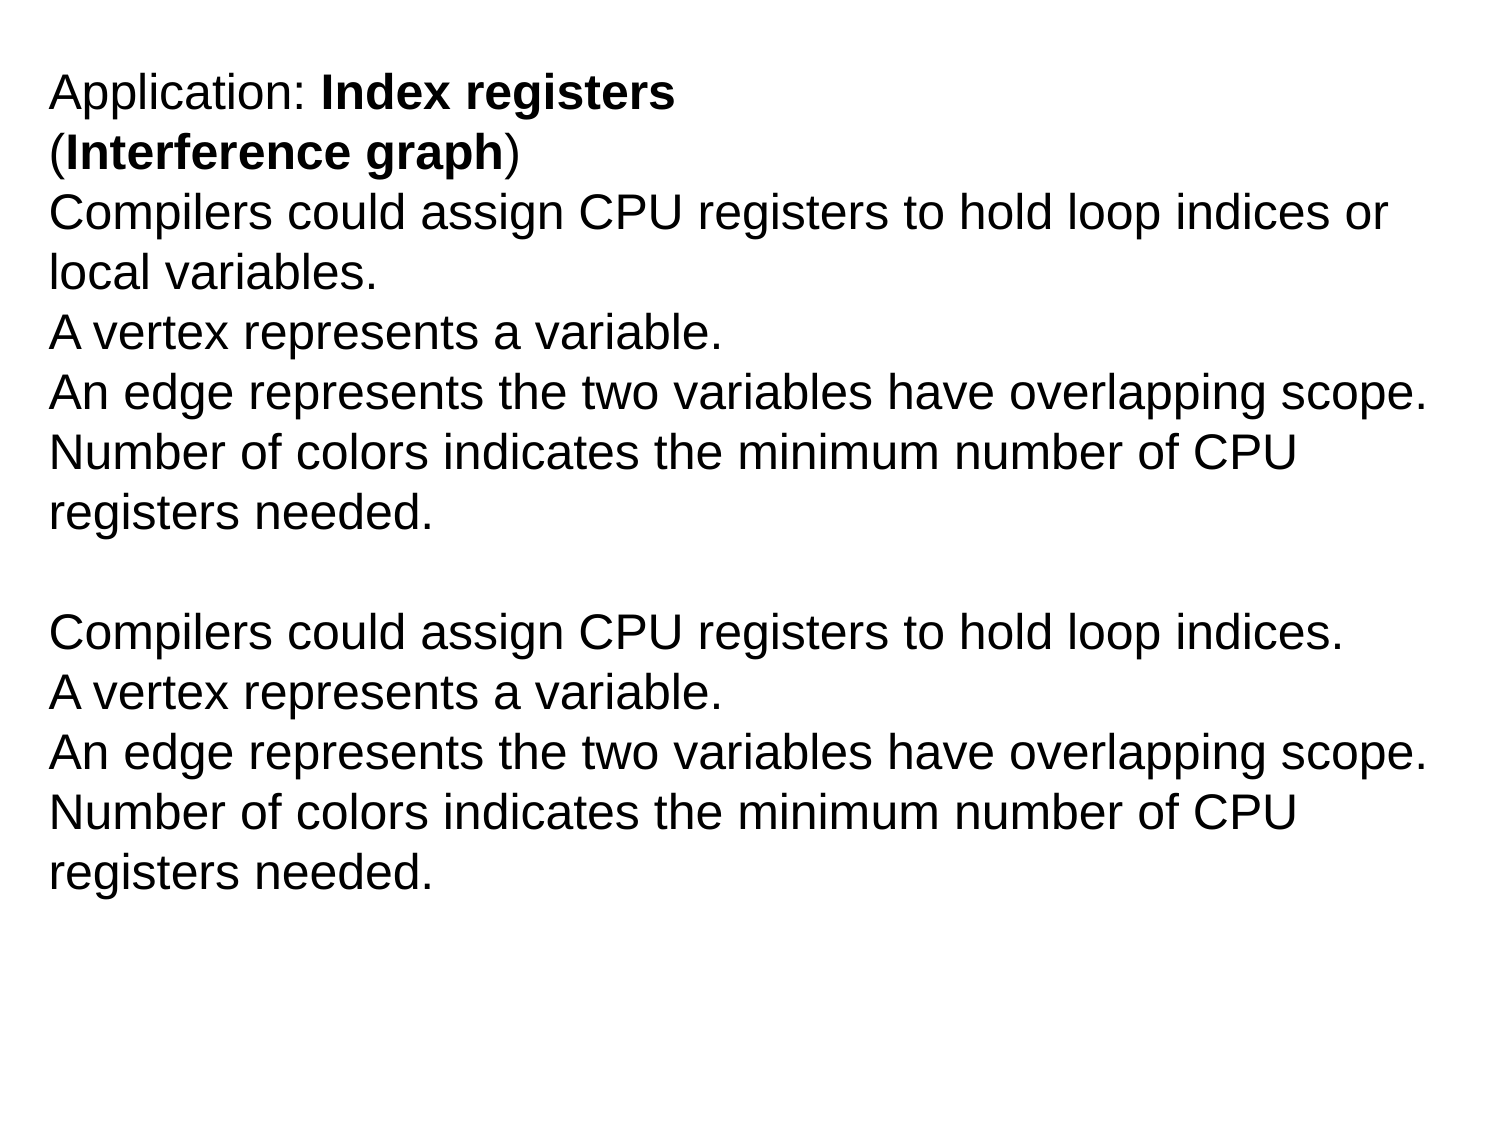

Application: Index registers
(Interference graph)
Compilers could assign CPU registers to hold loop indices or local variables.
A vertex represents a variable.
An edge represents the two variables have overlapping scope.
Number of colors indicates the minimum number of CPU registers needed.

Compilers could assign CPU registers to hold loop indices.
A vertex represents a variable.
An edge represents the two variables have overlapping scope.
Number of colors indicates the minimum number of CPU registers needed.